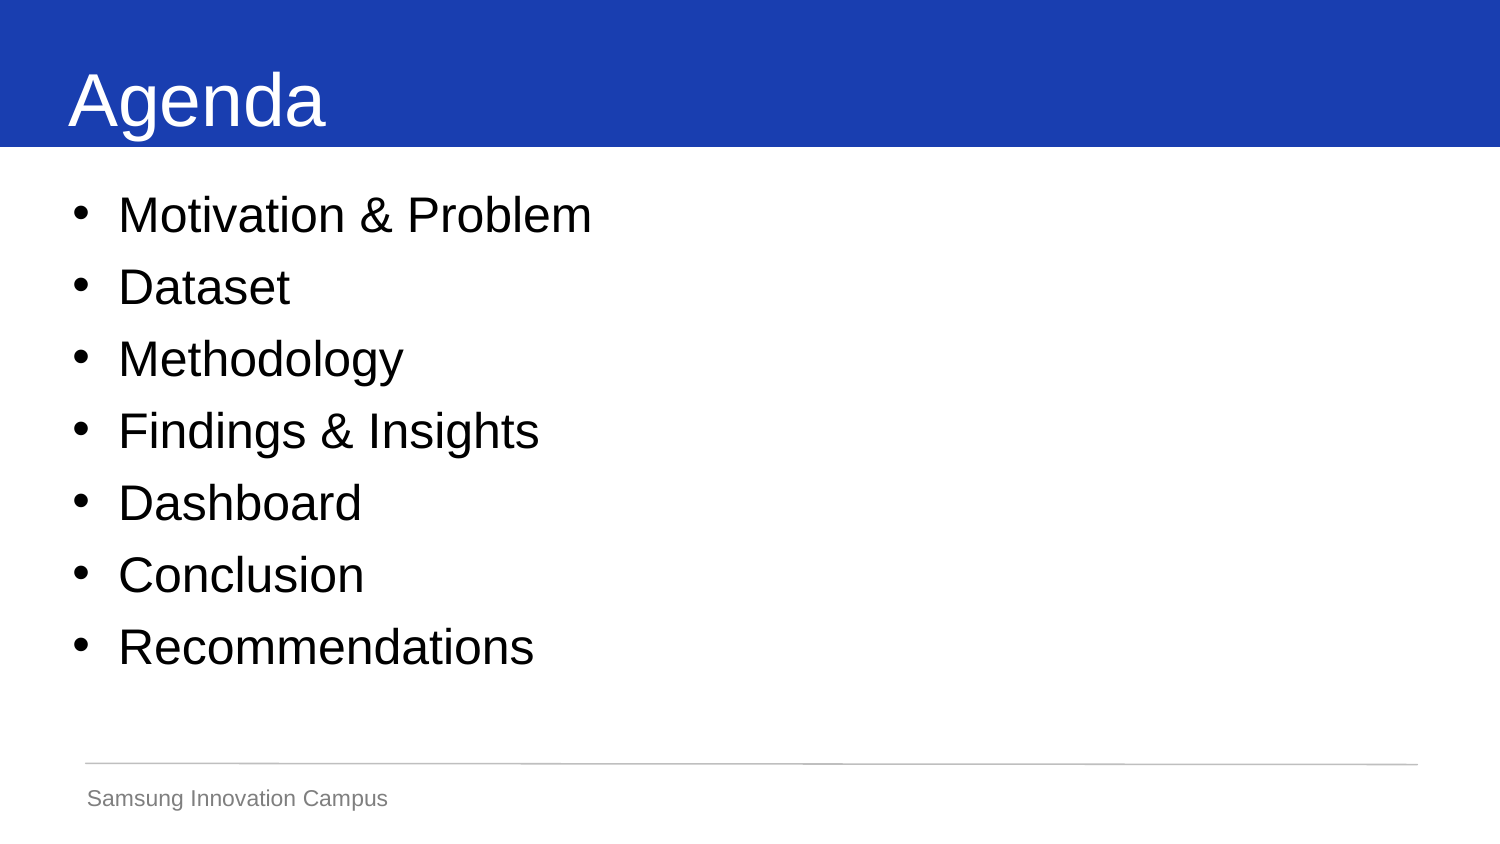

Agenda
Motivation & Problem
Dataset
Methodology
Findings & Insights
Dashboard
Conclusion
Recommendations

Samsung Innovation Campus